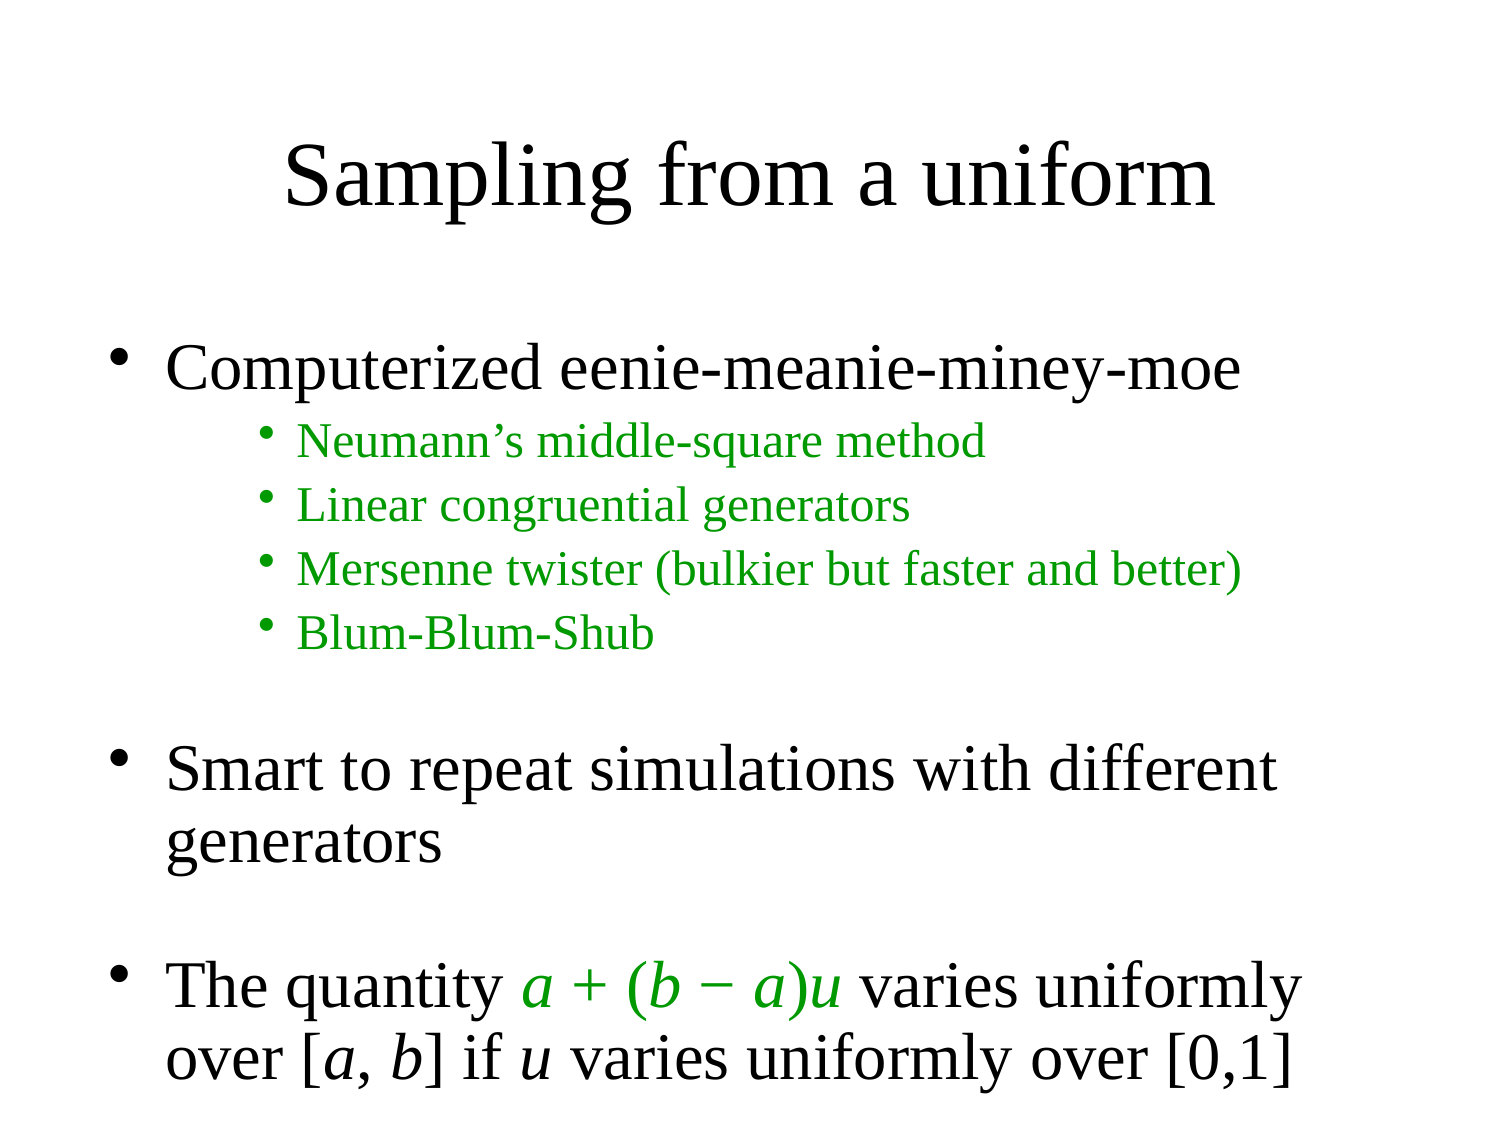

# Sampling from a uniform
Computerized eenie-meanie-miney-moe
Neumann’s middle-square method
Linear congruential generators
Mersenne twister (bulkier but faster and better)
Blum-Blum-Shub

Smart to repeat simulations with different generators

The quantity a + (b − a)u varies uniformly over [a, b] if u varies uniformly over [0,1]
V' = (AV + B) mod M; e.g.,
A = 1664525, B = 1013904223, M = 2^32
V' = V^2 mod M where M=pq, two large primes
V(i) = (V(0)^(2^i mod (p-1)(q-1))) mod M (non-recursive)